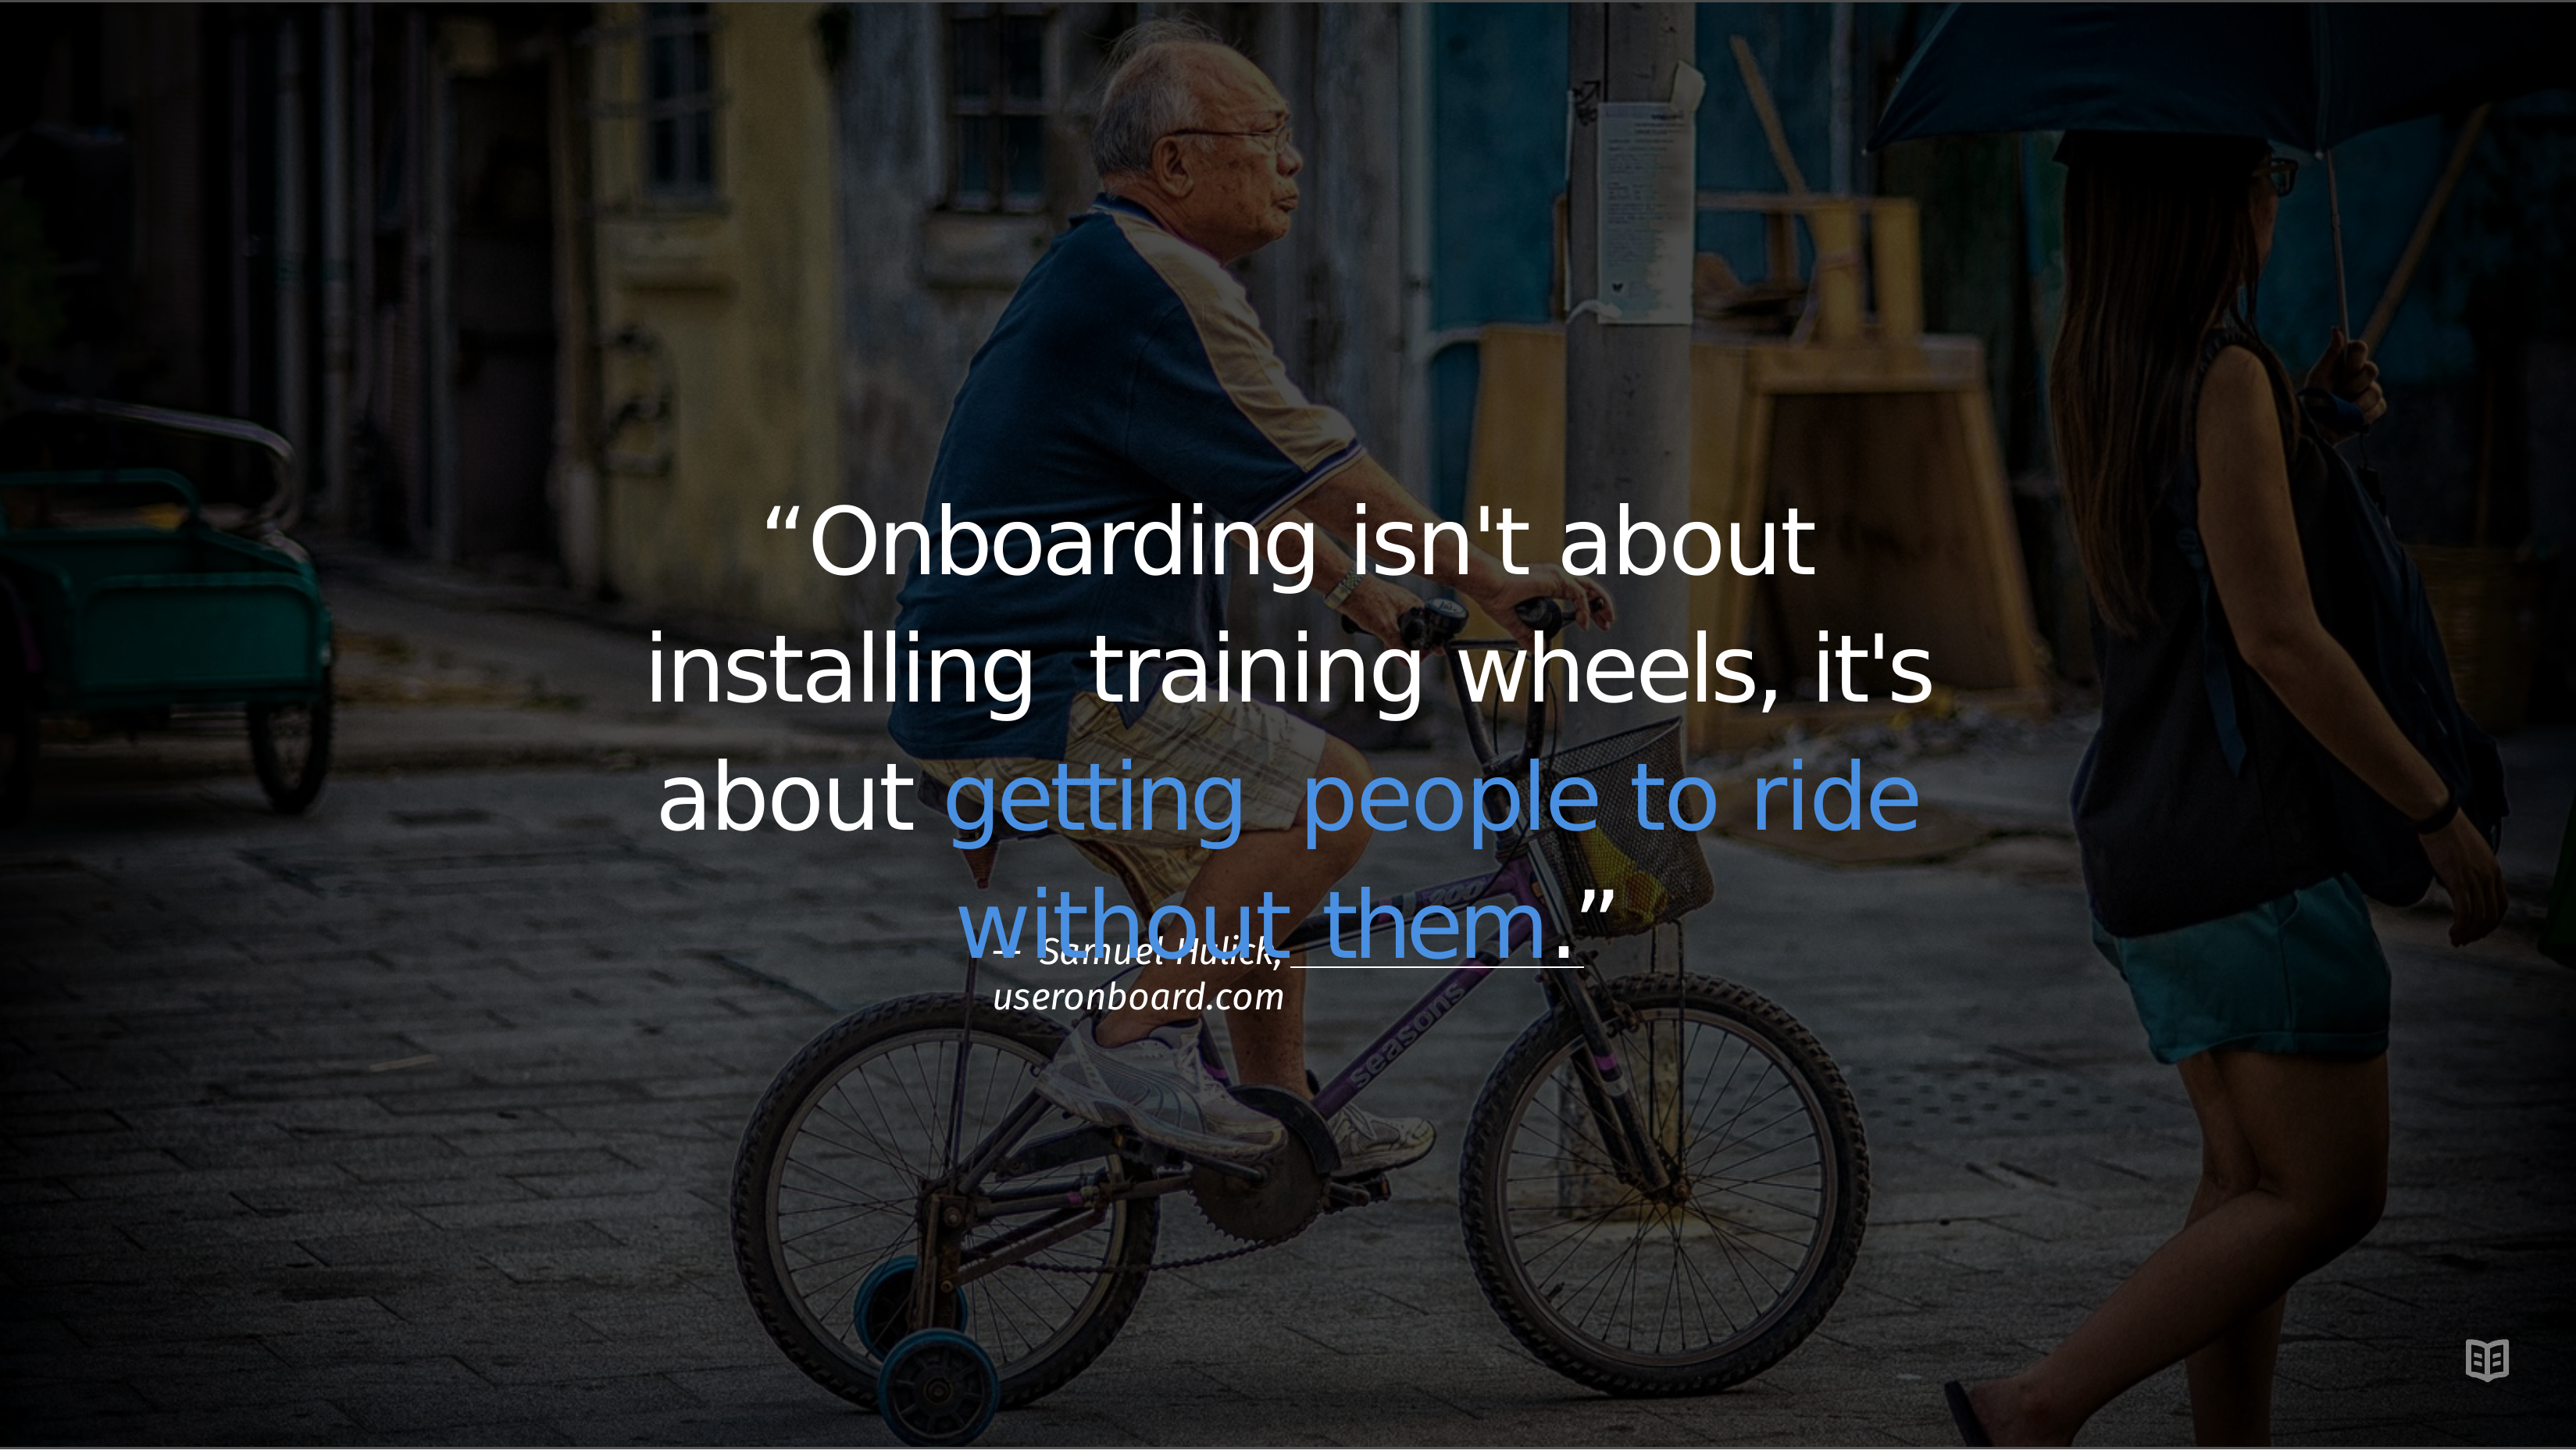

“Onboarding isn't about installing  training wheels, it's about getting  people to ride without them.”
— Samuel Hulick, useronboard.com